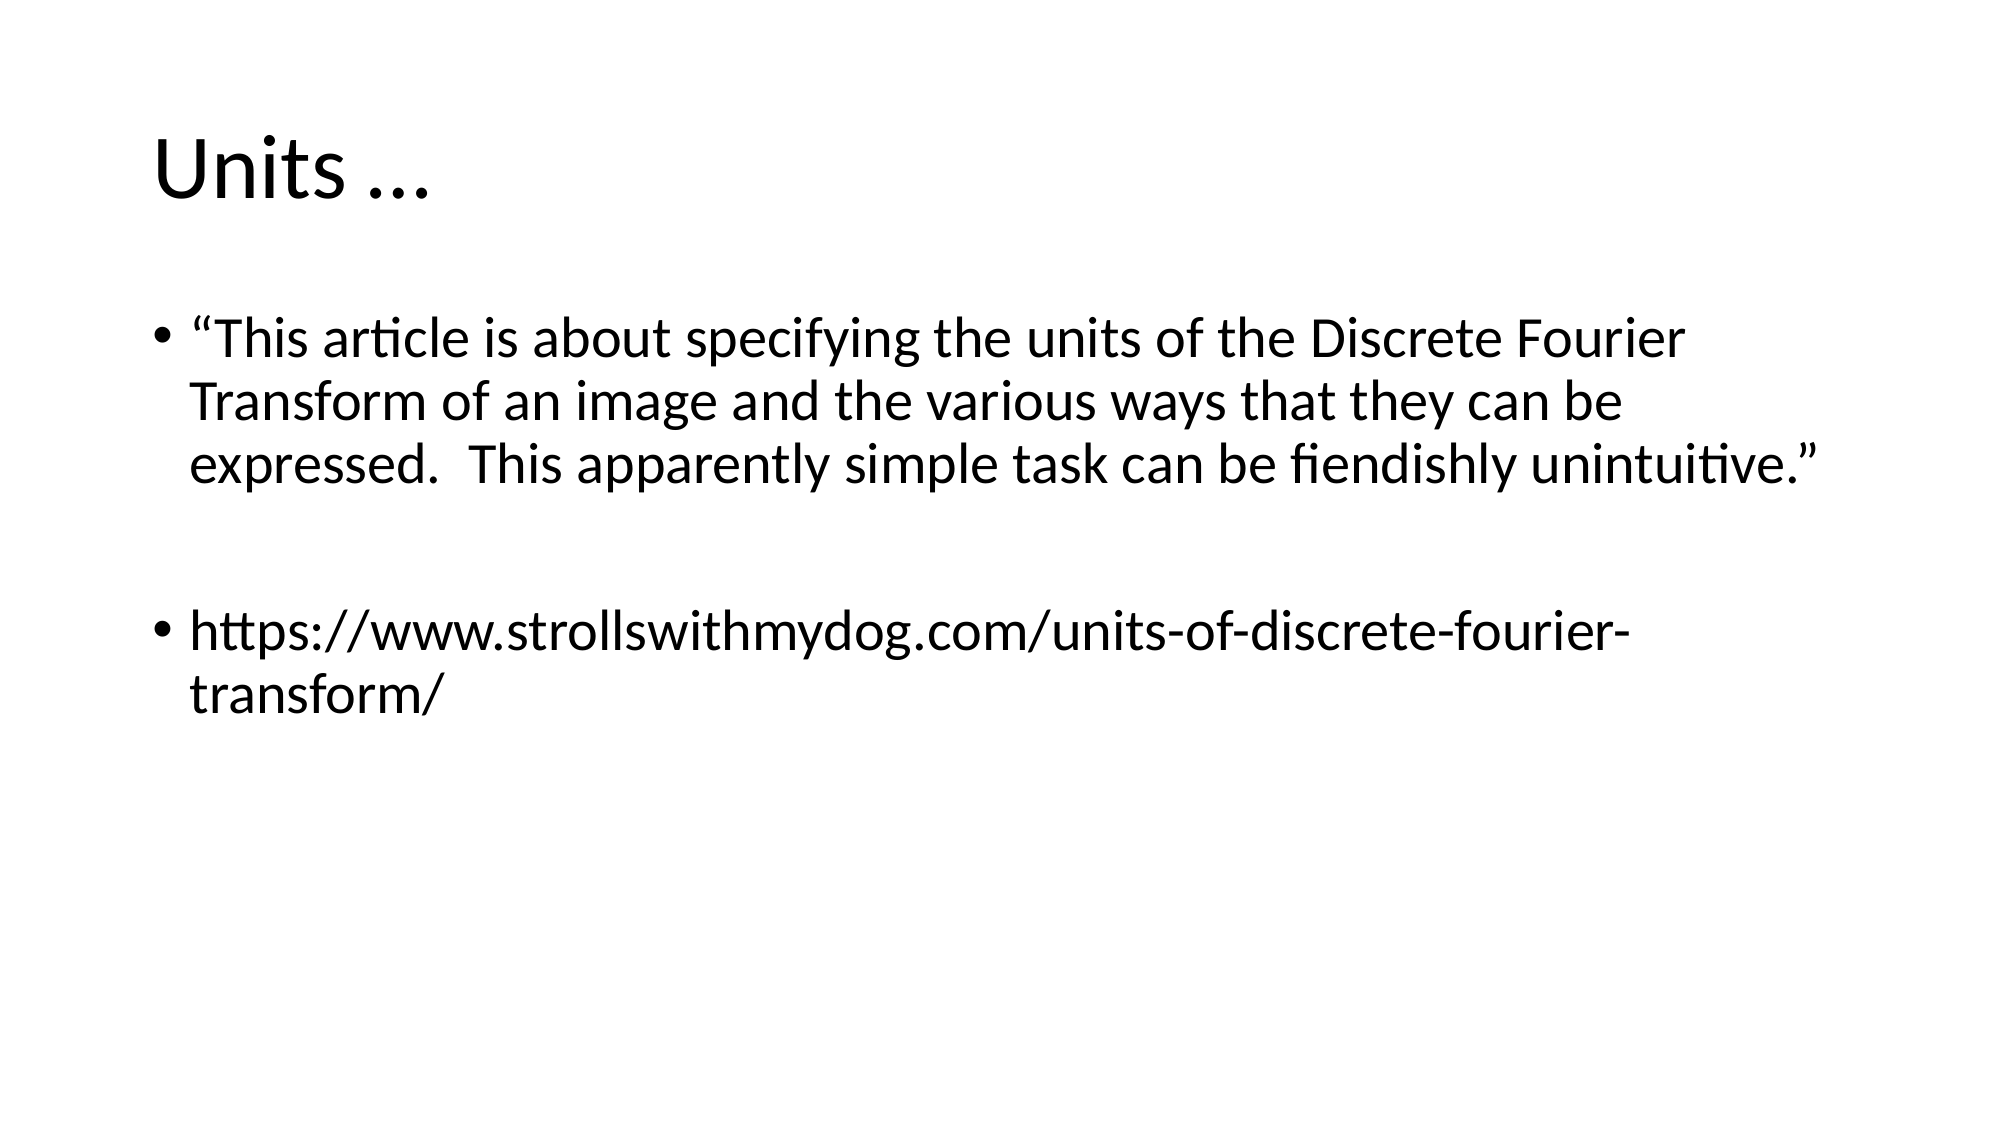

# Units …
“This article is about specifying the units of the Discrete Fourier Transform of an image and the various ways that they can be expressed.  This apparently simple task can be fiendishly unintuitive.”

https://www.strollswithmydog.com/units-of-discrete-fourier-transform/